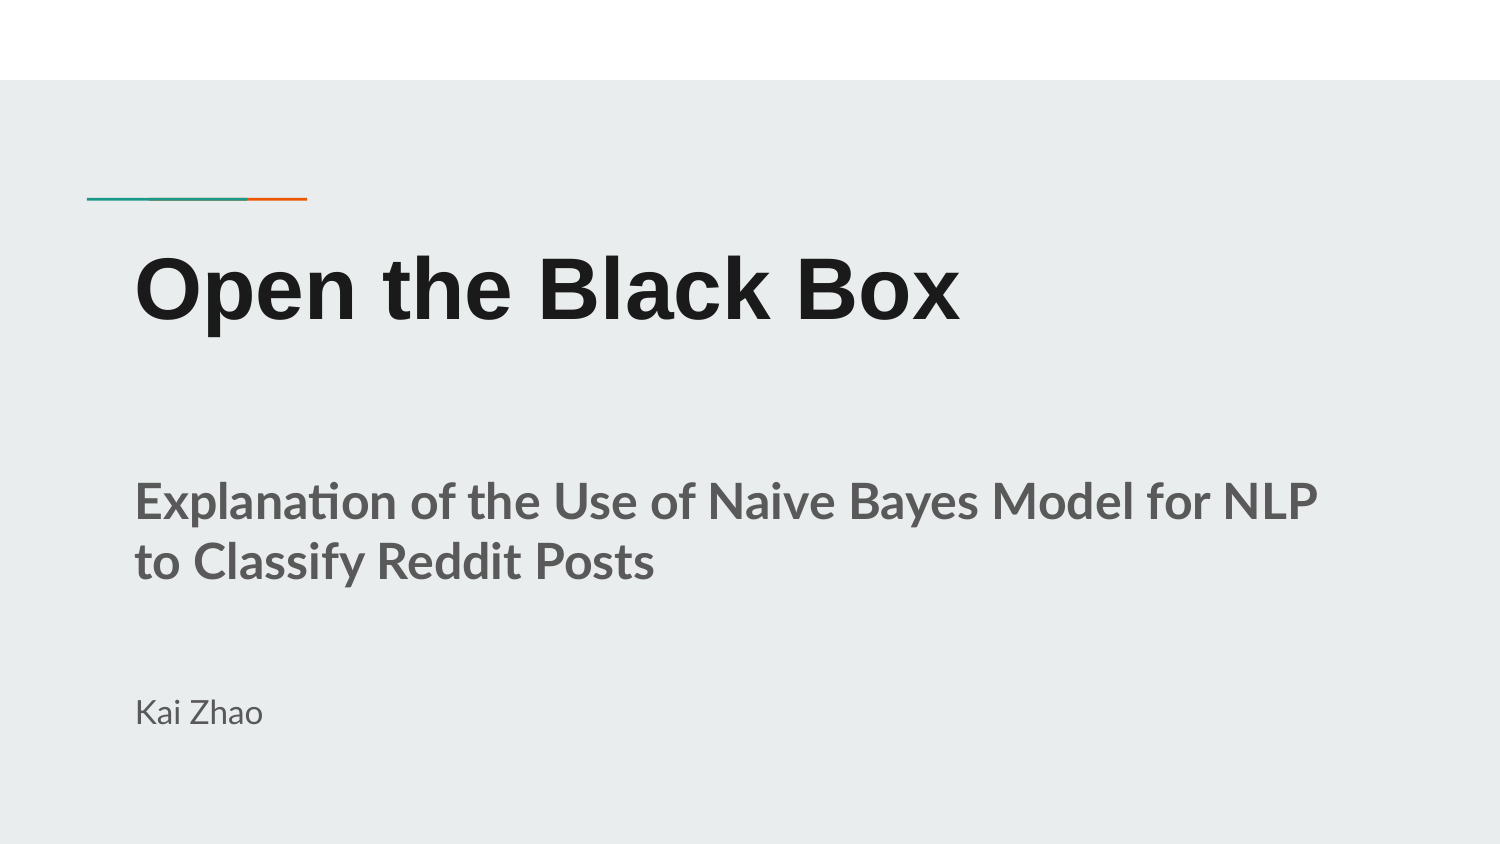

# Open the Black Box
Explanation of the Use of Naive Bayes Model for NLP to Classify Reddit Posts
Kai Zhao